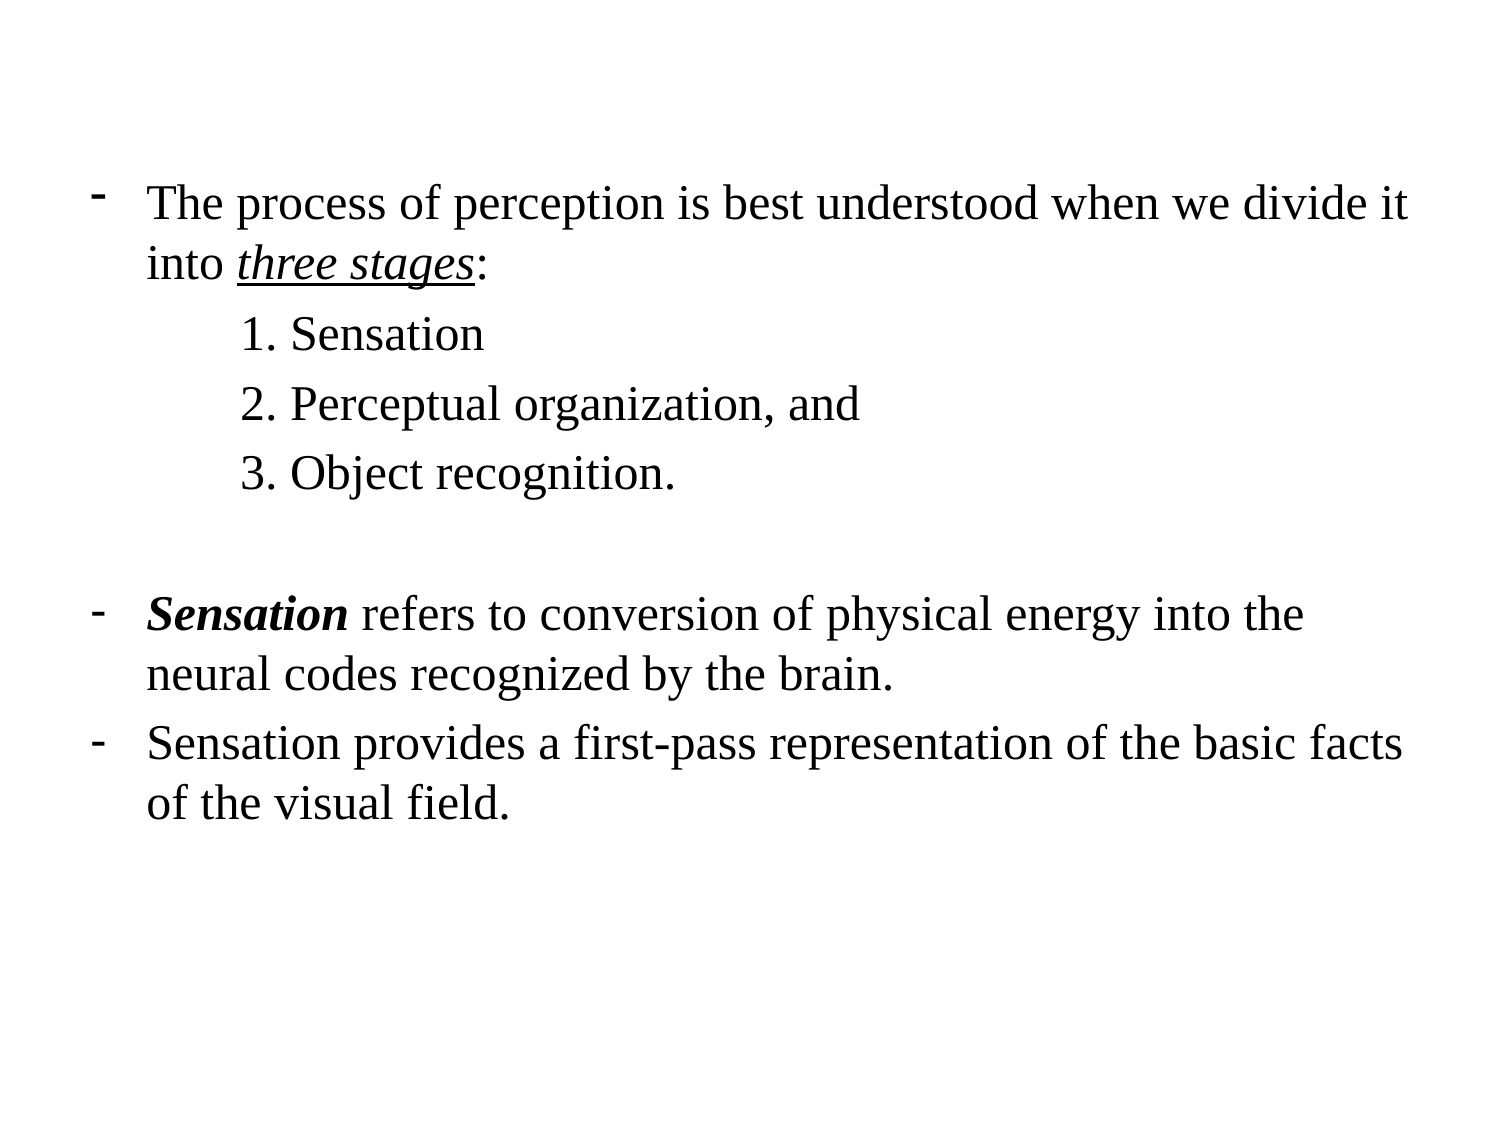

The process of perception is best understood when we divide it into three stages:
	1. Sensation
	2. Perceptual organization, and
	3. Object recognition.

Sensation refers to conversion of physical energy into the neural codes recognized by the brain.
Sensation provides a first-pass representation of the basic facts of the visual field.